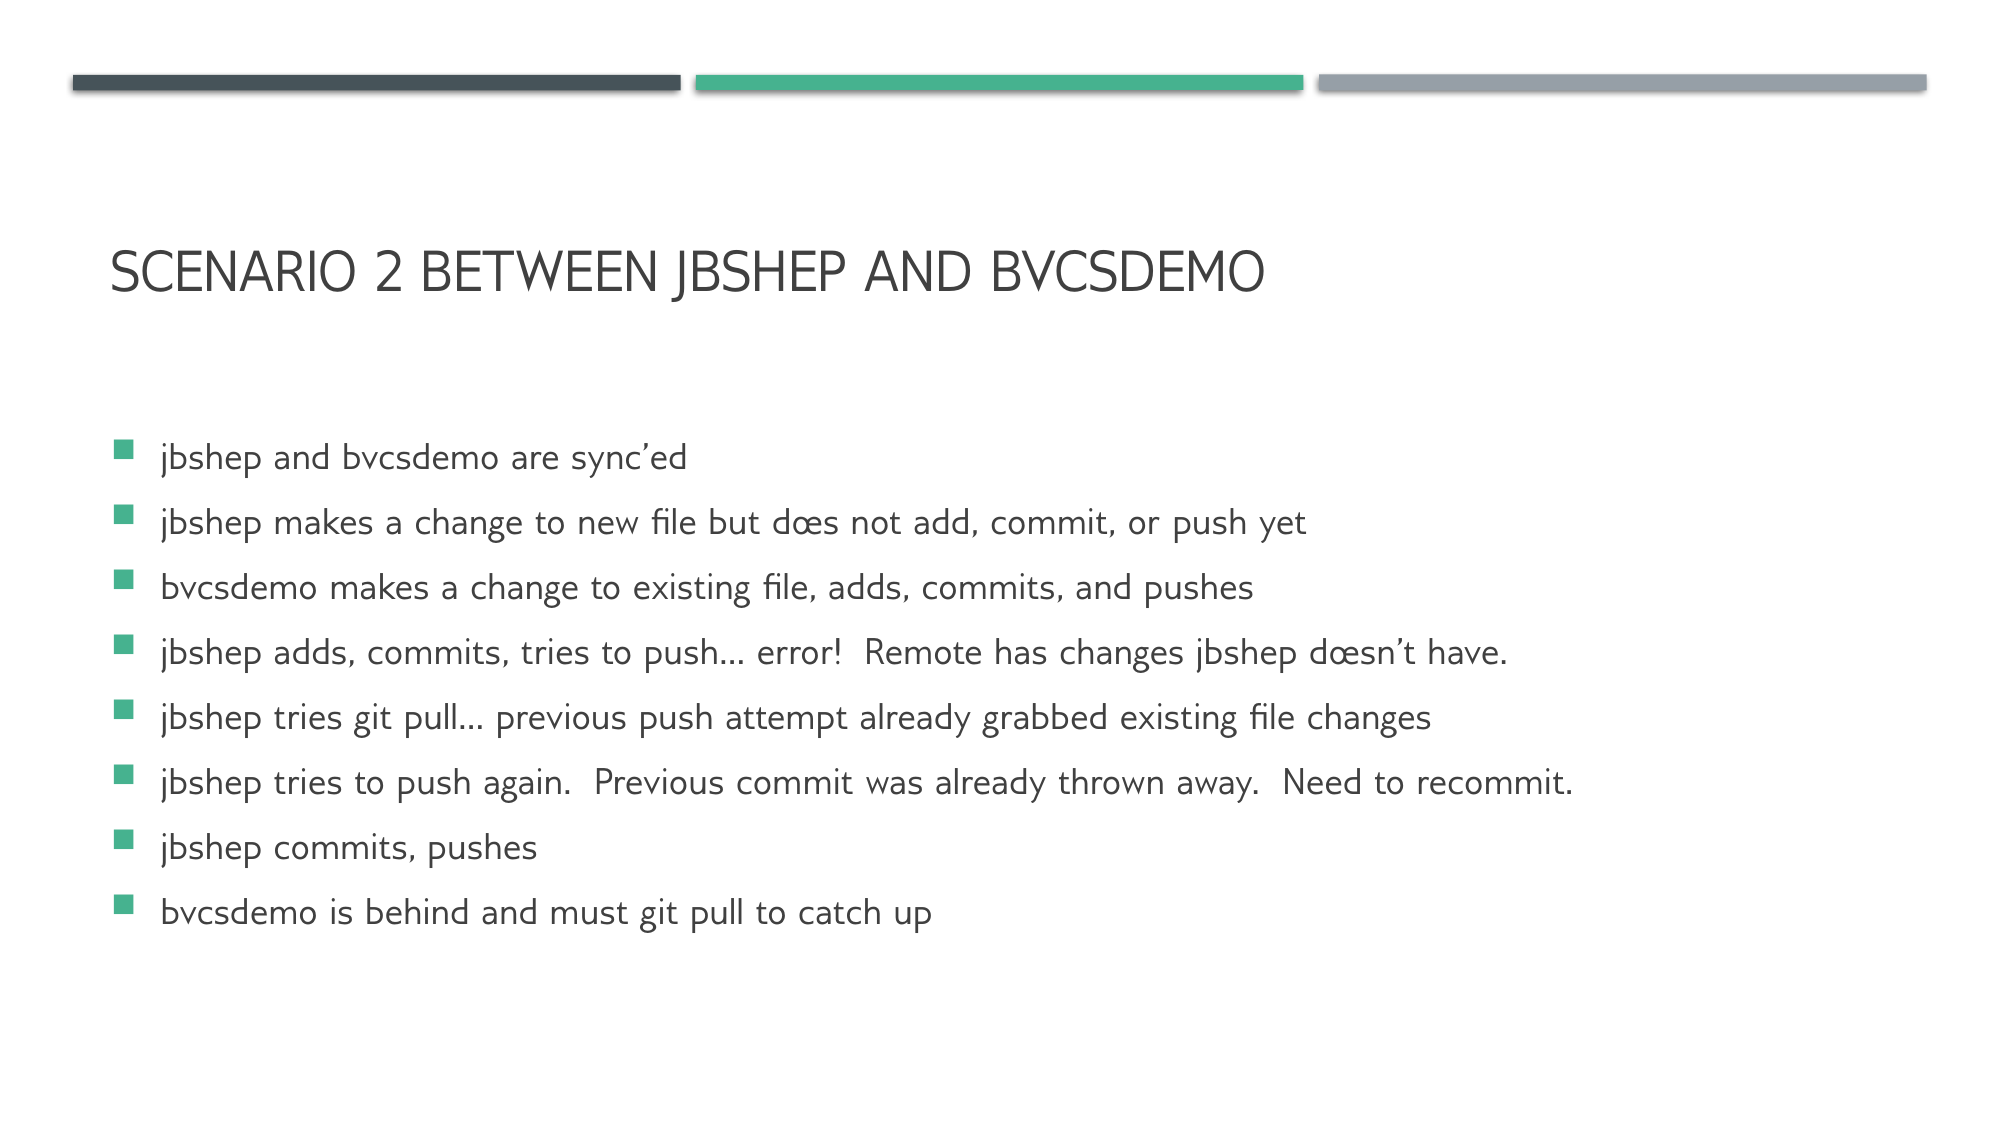

# Scenario 2 between jbshep and BVCSDEMO
jbshep and bvcsdemo are sync’ed
jbshep makes a change to new file but does not add, commit, or push yet
bvcsdemo makes a change to existing file, adds, commits, and pushes
jbshep adds, commits, tries to push… error!  Remote has changes jbshep doesn’t have.
jbshep tries git pull… previous push attempt already grabbed existing file changes
jbshep tries to push again.  Previous commit was already thrown away.  Need to recommit.
jbshep commits, pushes
bvcsdemo is behind and must git pull to catch up